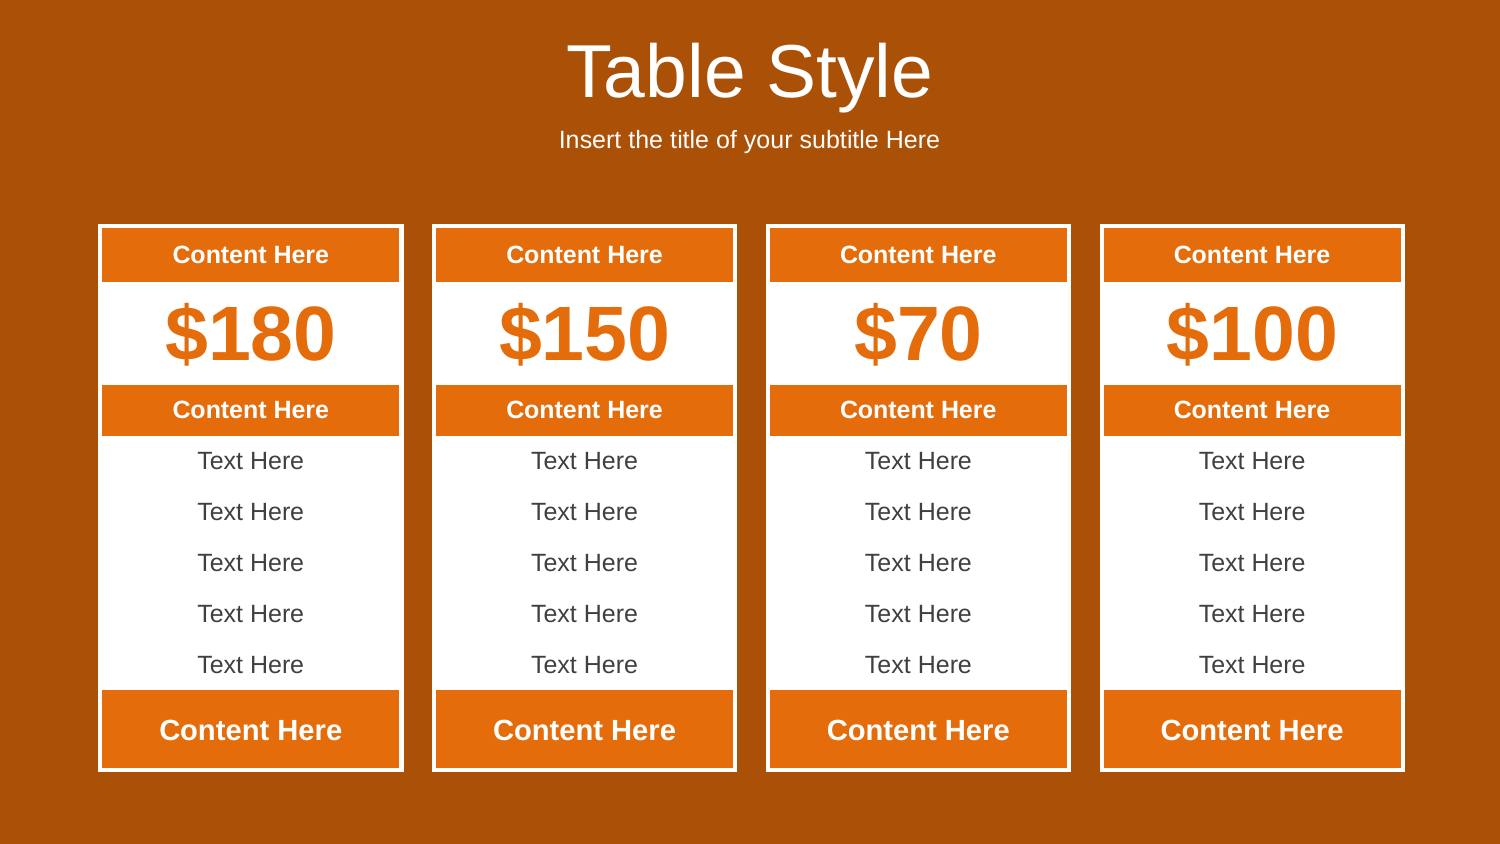

Table Style
Insert the title of your subtitle Here
|  | Content Here |  |
| --- | --- | --- |
|  | $180 |  |
|  | Content Here |  |
|  | Text Here |  |
|  | Text Here |  |
|  | Text Here |  |
|  | Text Here |  |
|  | Text Here |  |
| Content Here |  |  |
|  | Content Here |  |
| --- | --- | --- |
|  | $150 |  |
|  | Content Here |  |
|  | Text Here |  |
|  | Text Here |  |
|  | Text Here |  |
|  | Text Here |  |
|  | Text Here |  |
| Content Here |  |  |
|  | Content Here |  |
| --- | --- | --- |
|  | $70 |  |
|  | Content Here |  |
|  | Text Here |  |
|  | Text Here |  |
|  | Text Here |  |
|  | Text Here |  |
|  | Text Here |  |
| Content Here |  |  |
|  | Content Here |  |
| --- | --- | --- |
|  | $100 |  |
|  | Content Here |  |
|  | Text Here |  |
|  | Text Here |  |
|  | Text Here |  |
|  | Text Here |  |
|  | Text Here |  |
| Content Here |  |  |